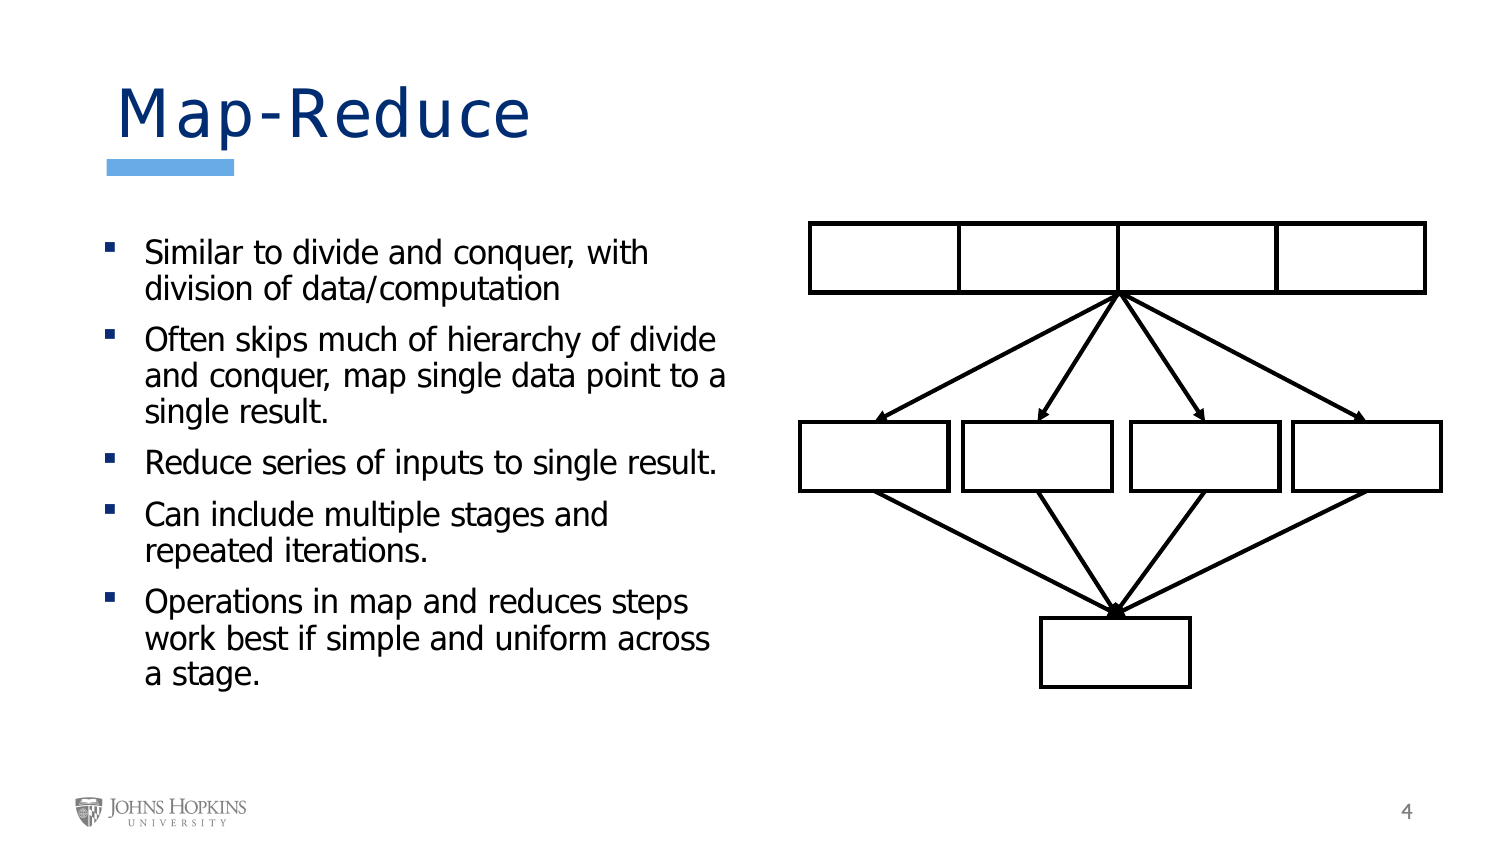

Map-Reduce

Similar to divide and conquer, with division of data/computation
Often skips much of hierarchy of divide and conquer, map single data point to a single result.
Reduce series of inputs to single result.
Can include multiple stages and repeated iterations.
Operations in map and reduces steps work best if simple and uniform across a stage.